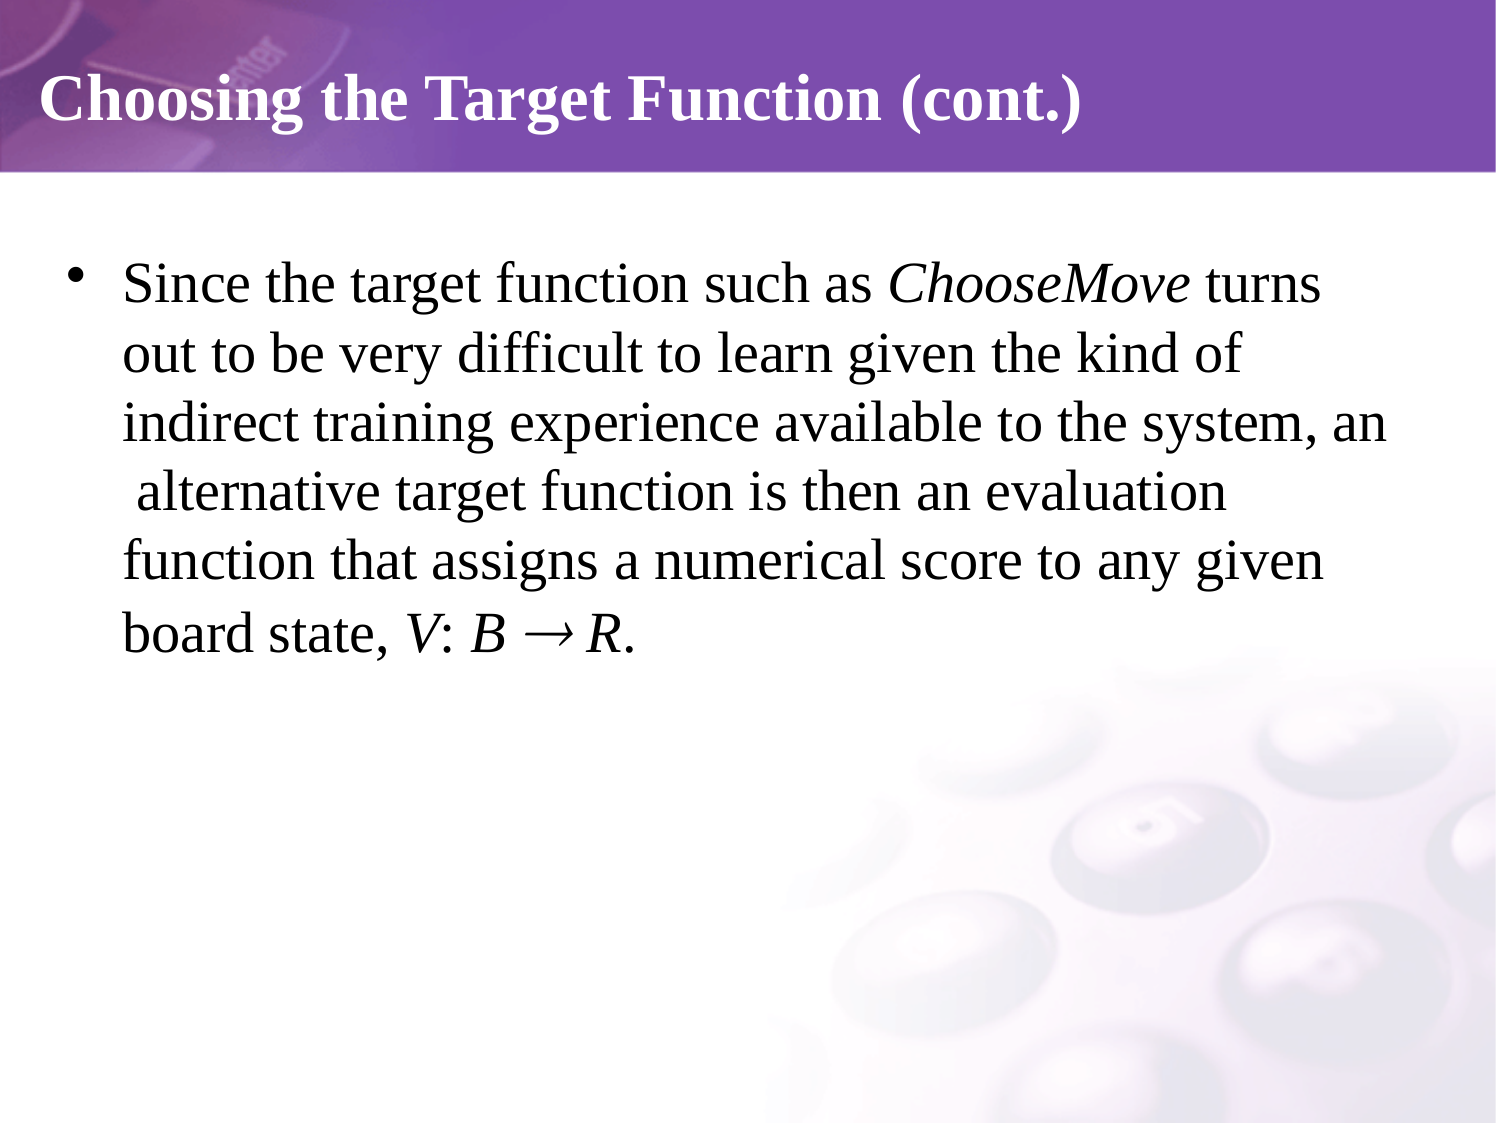

# Choosing the Target Function (cont.)
Since the target function such as ChooseMove turns  out to be very difficult to learn given the kind of  indirect training experience available to the system, an  alternative target function is then an evaluation  function that assigns a numerical score to any given  board state, V: B → R.